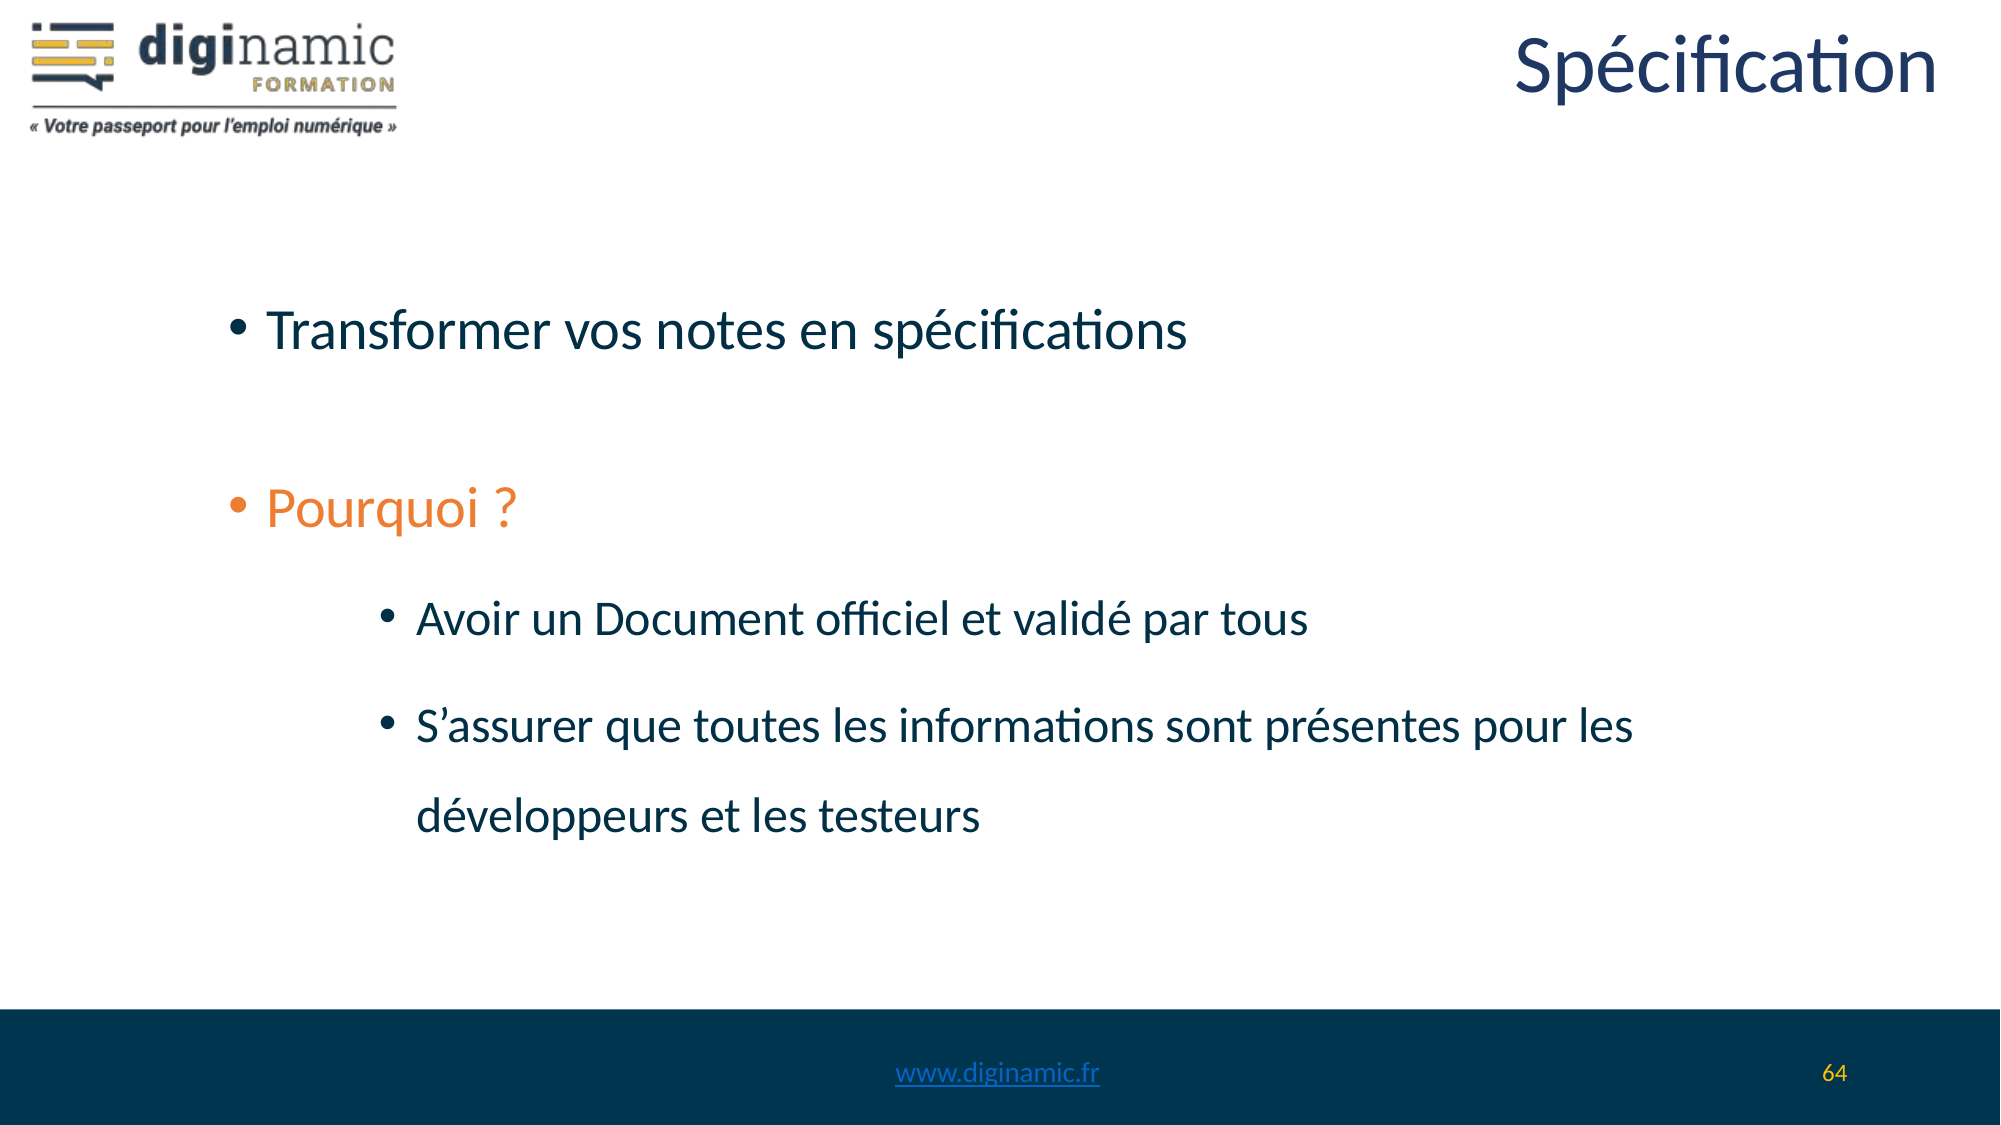

Spécification
Transformer vos notes en spécifications

Pourquoi ?
Avoir un Document officiel et validé par tous
S’assurer que toutes les informations sont présentes pour les développeurs et les testeurs

www.diginamic.fr
64